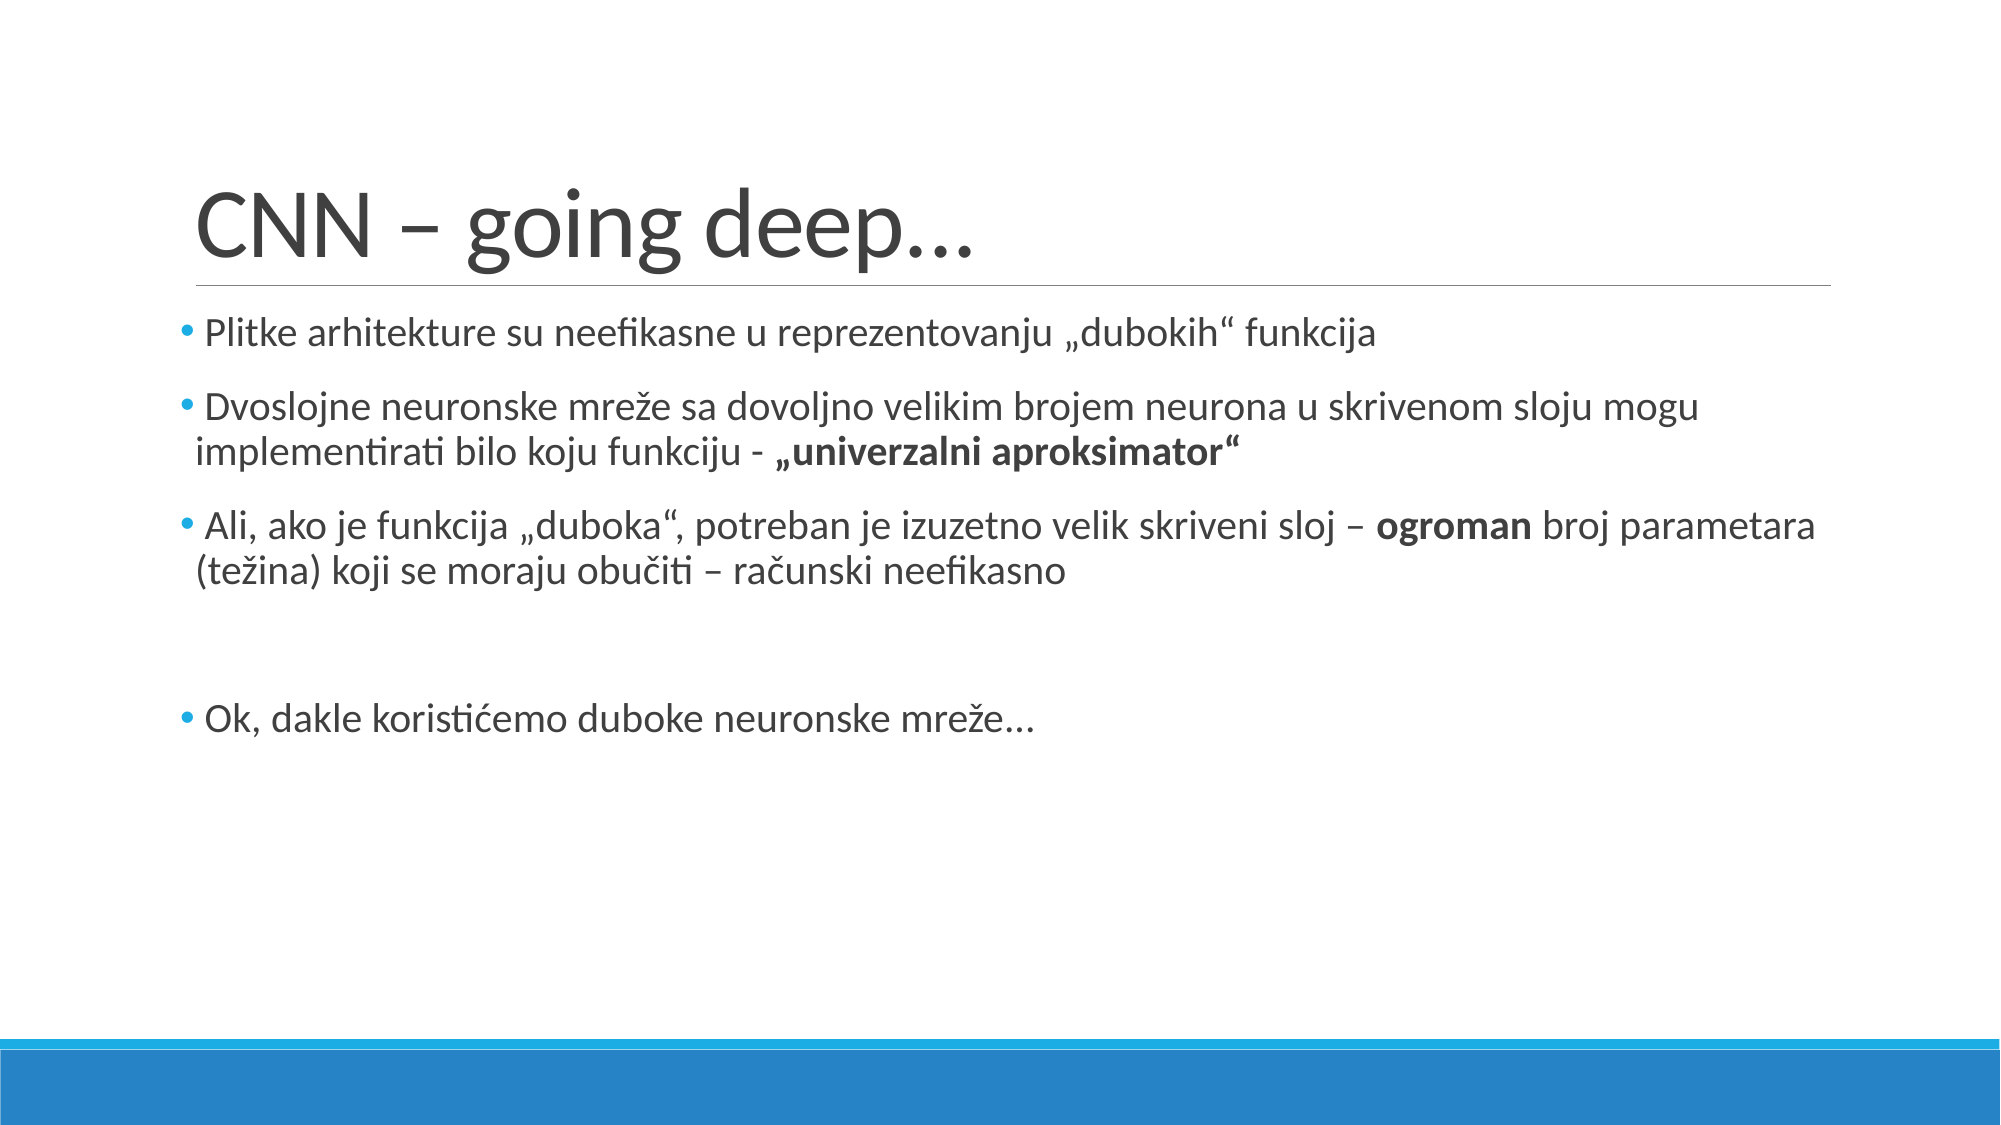

# CNN – going deep...
 Plitke arhitekture su neefikasne u reprezentovanju „dubokih“ funkcija
 Dvoslojne neuronske mreže sa dovoljno velikim brojem neurona u skrivenom sloju mogu implementirati bilo koju funkciju - „univerzalni aproksimator“
 Ali, ako je funkcija „duboka“, potreban je izuzetno velik skriveni sloj – ogroman broj parametara (težina) koji se moraju obučiti – računski neefikasno

 Ok, dakle koristićemo duboke neuronske mreže...